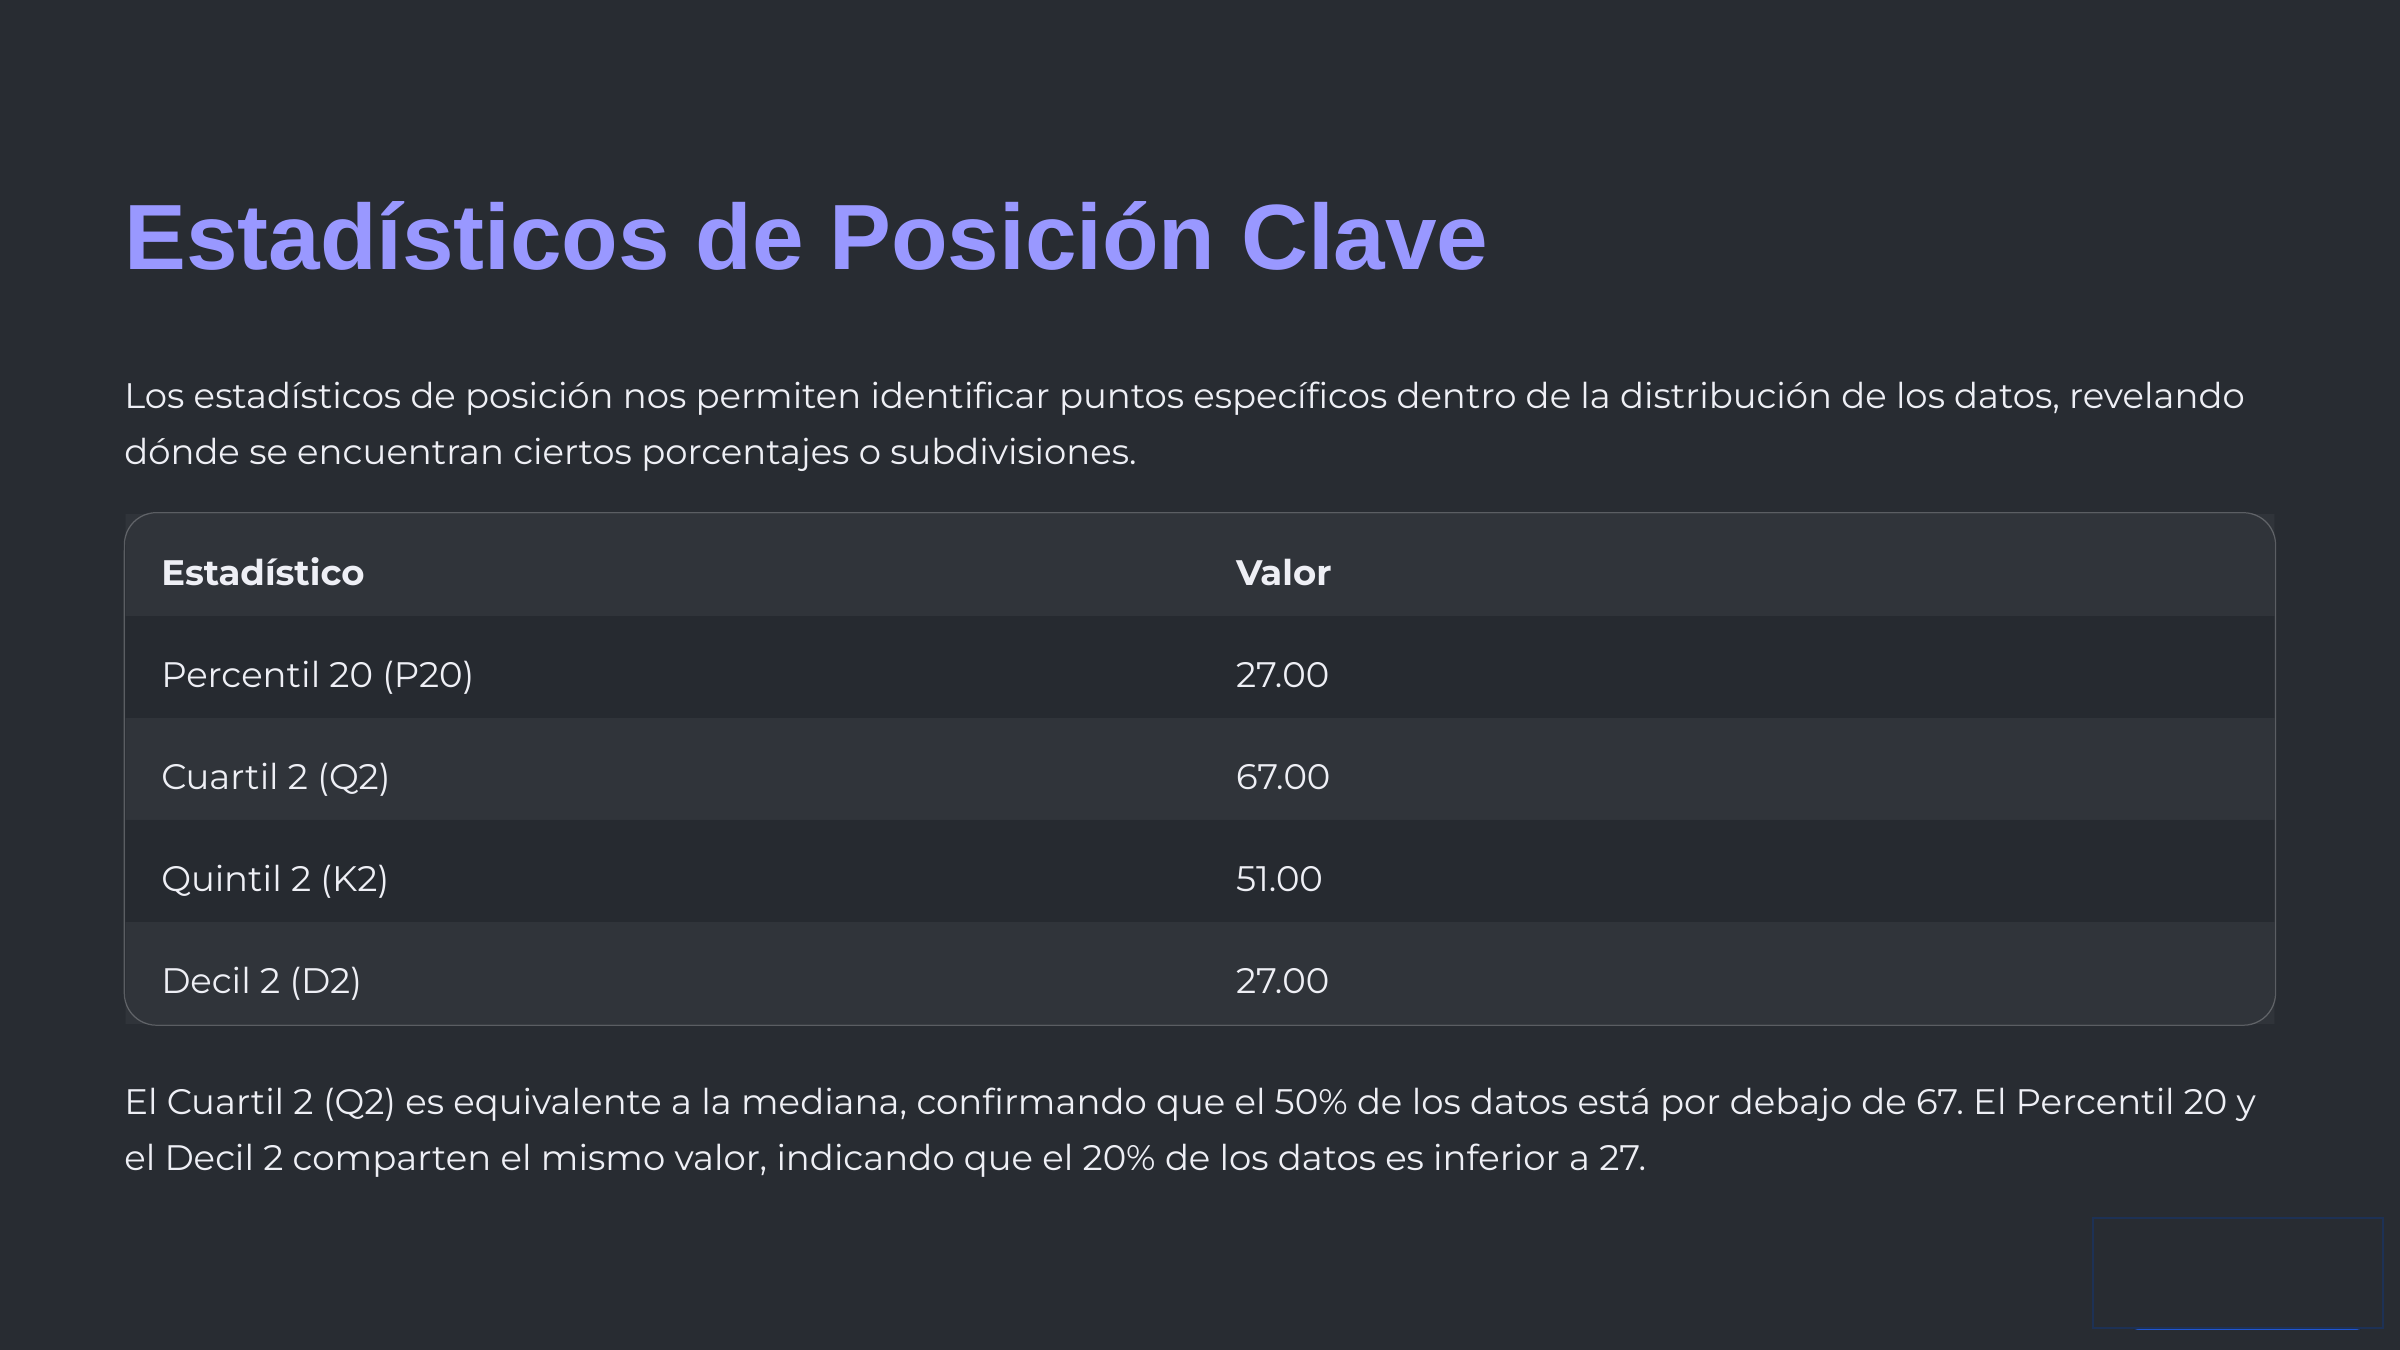

Estadísticos de Posición Clave
Los estadísticos de posición nos permiten identificar puntos específicos dentro de la distribución de los datos, revelando dónde se encuentran ciertos porcentajes o subdivisiones.

Estadístico
Valor

Percentil 20 (P20)
27.00

Cuartil 2 (Q2)
67.00

Quintil 2 (K2)
51.00

Decil 2 (D2)
27.00
El Cuartil 2 (Q2) es equivalente a la mediana, confirmando que el 50% de los datos está por debajo de 67. El Percentil 20 y el Decil 2 comparten el mismo valor, indicando que el 20% de los datos es inferior a 27.